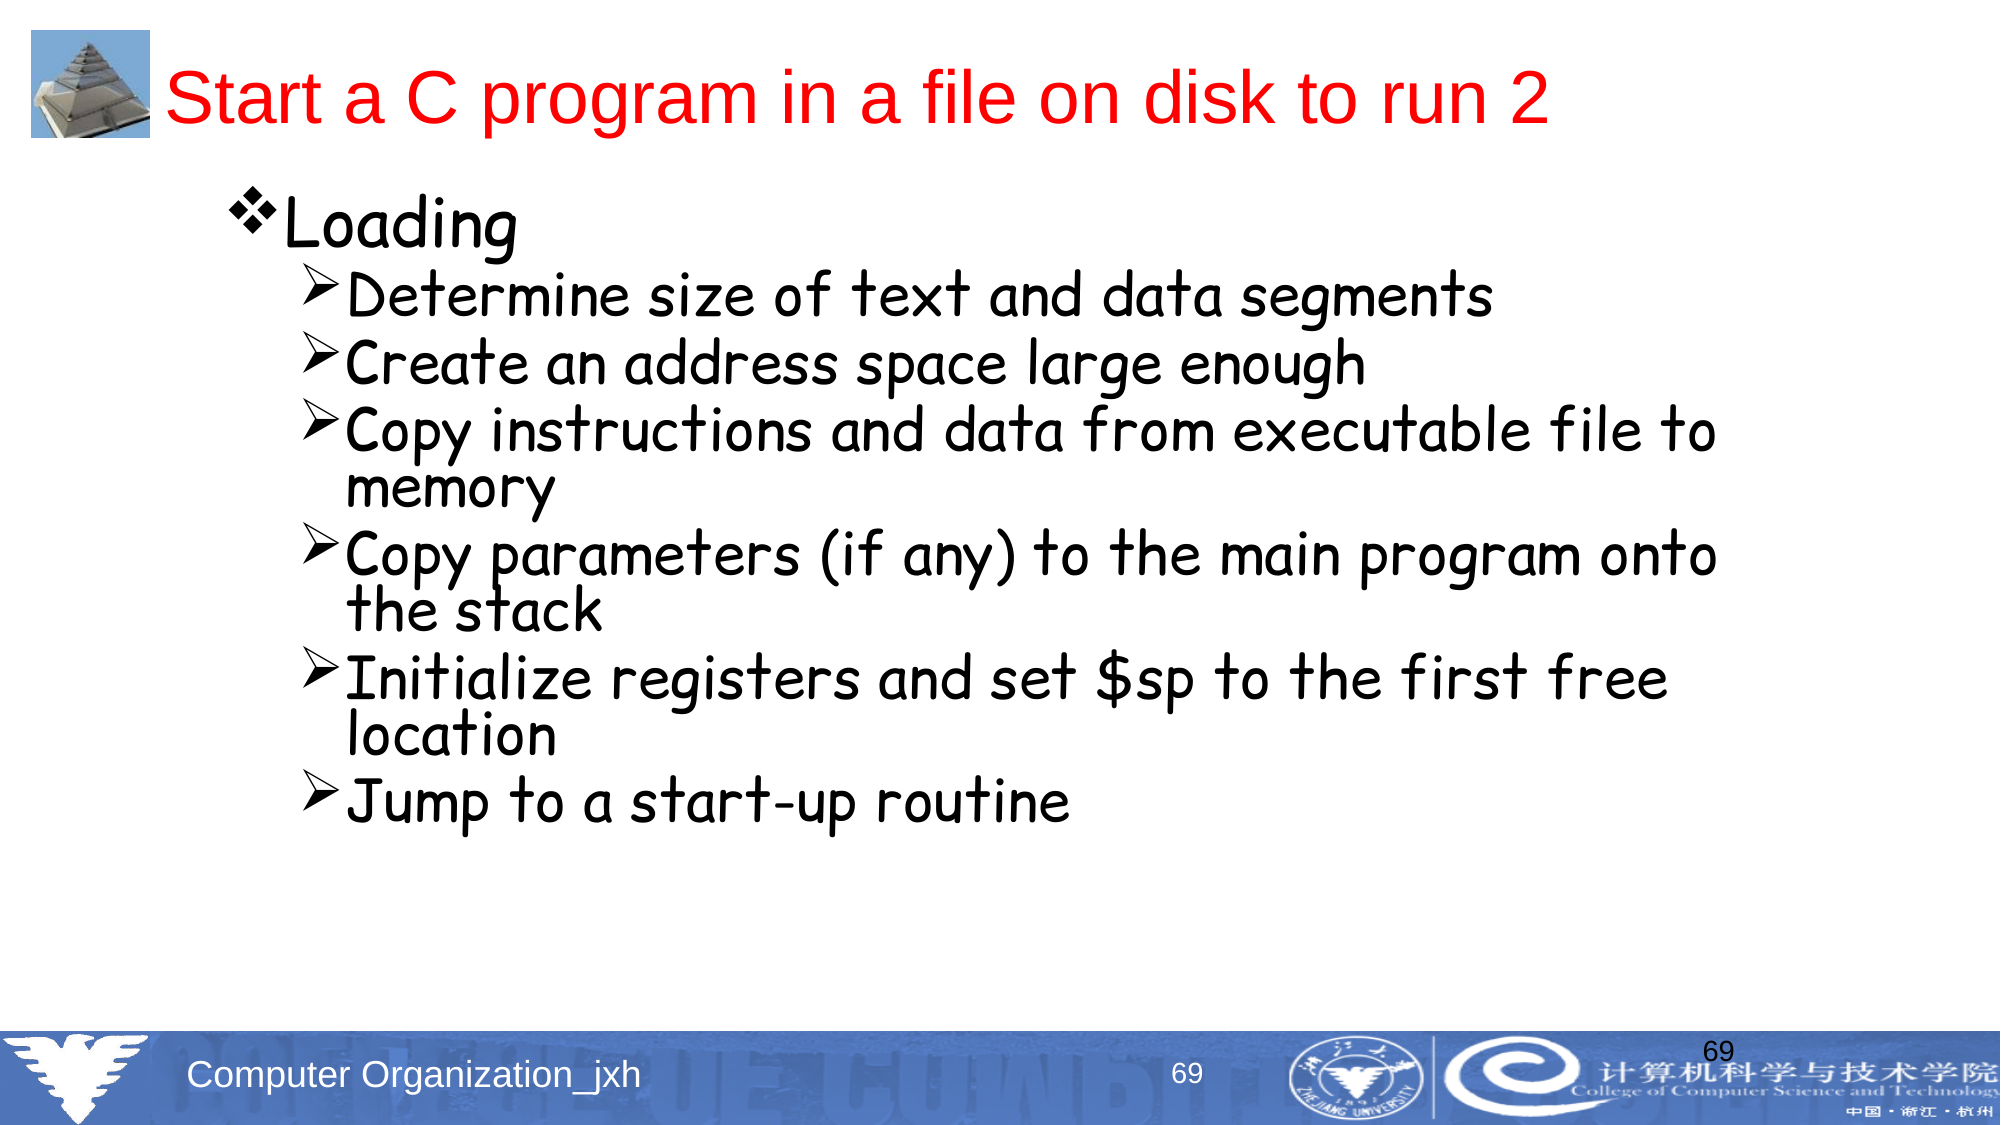

# Start a C program in a file on disk to run 2
Loading
Determine size of text and data segments
Create an address space large enough
Copy instructions and data from executable file to memory
Copy parameters (if any) to the main program onto the stack
Initialize registers and set $sp to the first free location
Jump to a start-up routine
69